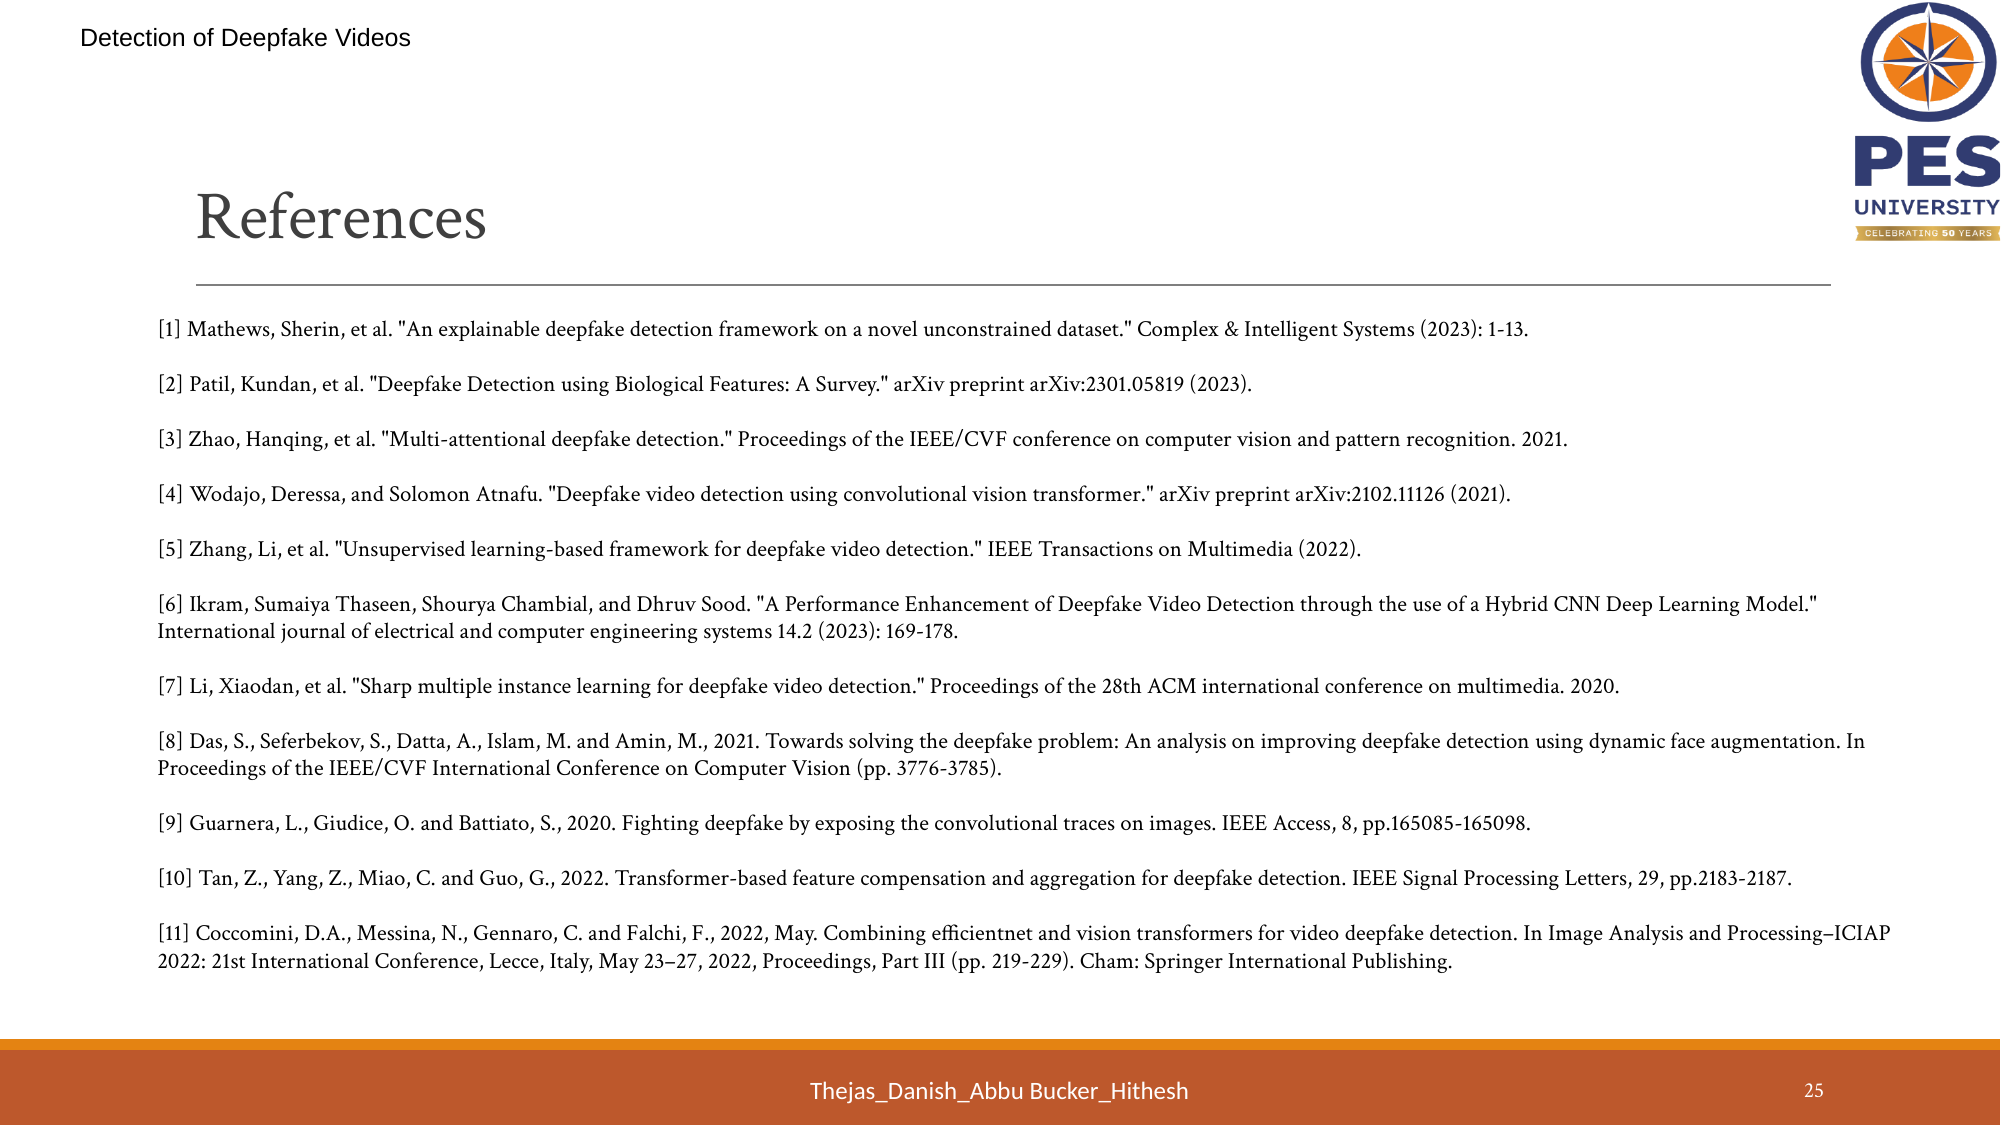

Detection of Deepfake Videos

# References
[1] Mathews, Sherin, et al. "An explainable deepfake detection framework on a novel unconstrained dataset." Complex & Intelligent Systems (2023): 1-13.

[2] Patil, Kundan, et al. "Deepfake Detection using Biological Features: A Survey." arXiv preprint arXiv:2301.05819 (2023).

[3] Zhao, Hanqing, et al. "Multi-attentional deepfake detection." Proceedings of the IEEE/CVF conference on computer vision and pattern recognition. 2021.

[4] Wodajo, Deressa, and Solomon Atnafu. "Deepfake video detection using convolutional vision transformer." arXiv preprint arXiv:2102.11126 (2021).

[5] Zhang, Li, et al. "Unsupervised learning-based framework for deepfake video detection." IEEE Transactions on Multimedia (2022).

[6] Ikram, Sumaiya Thaseen, Shourya Chambial, and Dhruv Sood. "A Performance Enhancement of Deepfake Video Detection through the use of a Hybrid CNN Deep Learning Model." International journal of electrical and computer engineering systems 14.2 (2023): 169-178.

[7] Li, Xiaodan, et al. "Sharp multiple instance learning for deepfake video detection." Proceedings of the 28th ACM international conference on multimedia. 2020.
[8] Das, S., Seferbekov, S., Datta, A., Islam, M. and Amin, M., 2021. Towards solving the deepfake problem: An analysis on improving deepfake detection using dynamic face augmentation. In Proceedings of the IEEE/CVF International Conference on Computer Vision (pp. 3776-3785).

[9] Guarnera, L., Giudice, O. and Battiato, S., 2020. Fighting deepfake by exposing the convolutional traces on images. IEEE Access, 8, pp.165085-165098.

[10] Tan, Z., Yang, Z., Miao, C. and Guo, G., 2022. Transformer-based feature compensation and aggregation for deepfake detection. IEEE Signal Processing Letters, 29, pp.2183-2187.

[11] Coccomini, D.A., Messina, N., Gennaro, C. and Falchi, F., 2022, May. Combining efficientnet and vision transformers for video deepfake detection. In Image Analysis and Processing–ICIAP 2022: 21st International Conference, Lecce, Italy, May 23–27, 2022, Proceedings, Part III (pp. 219-229). Cham: Springer International Publishing.

Thejas_Danish_Abbu Bucker_Hithesh
25